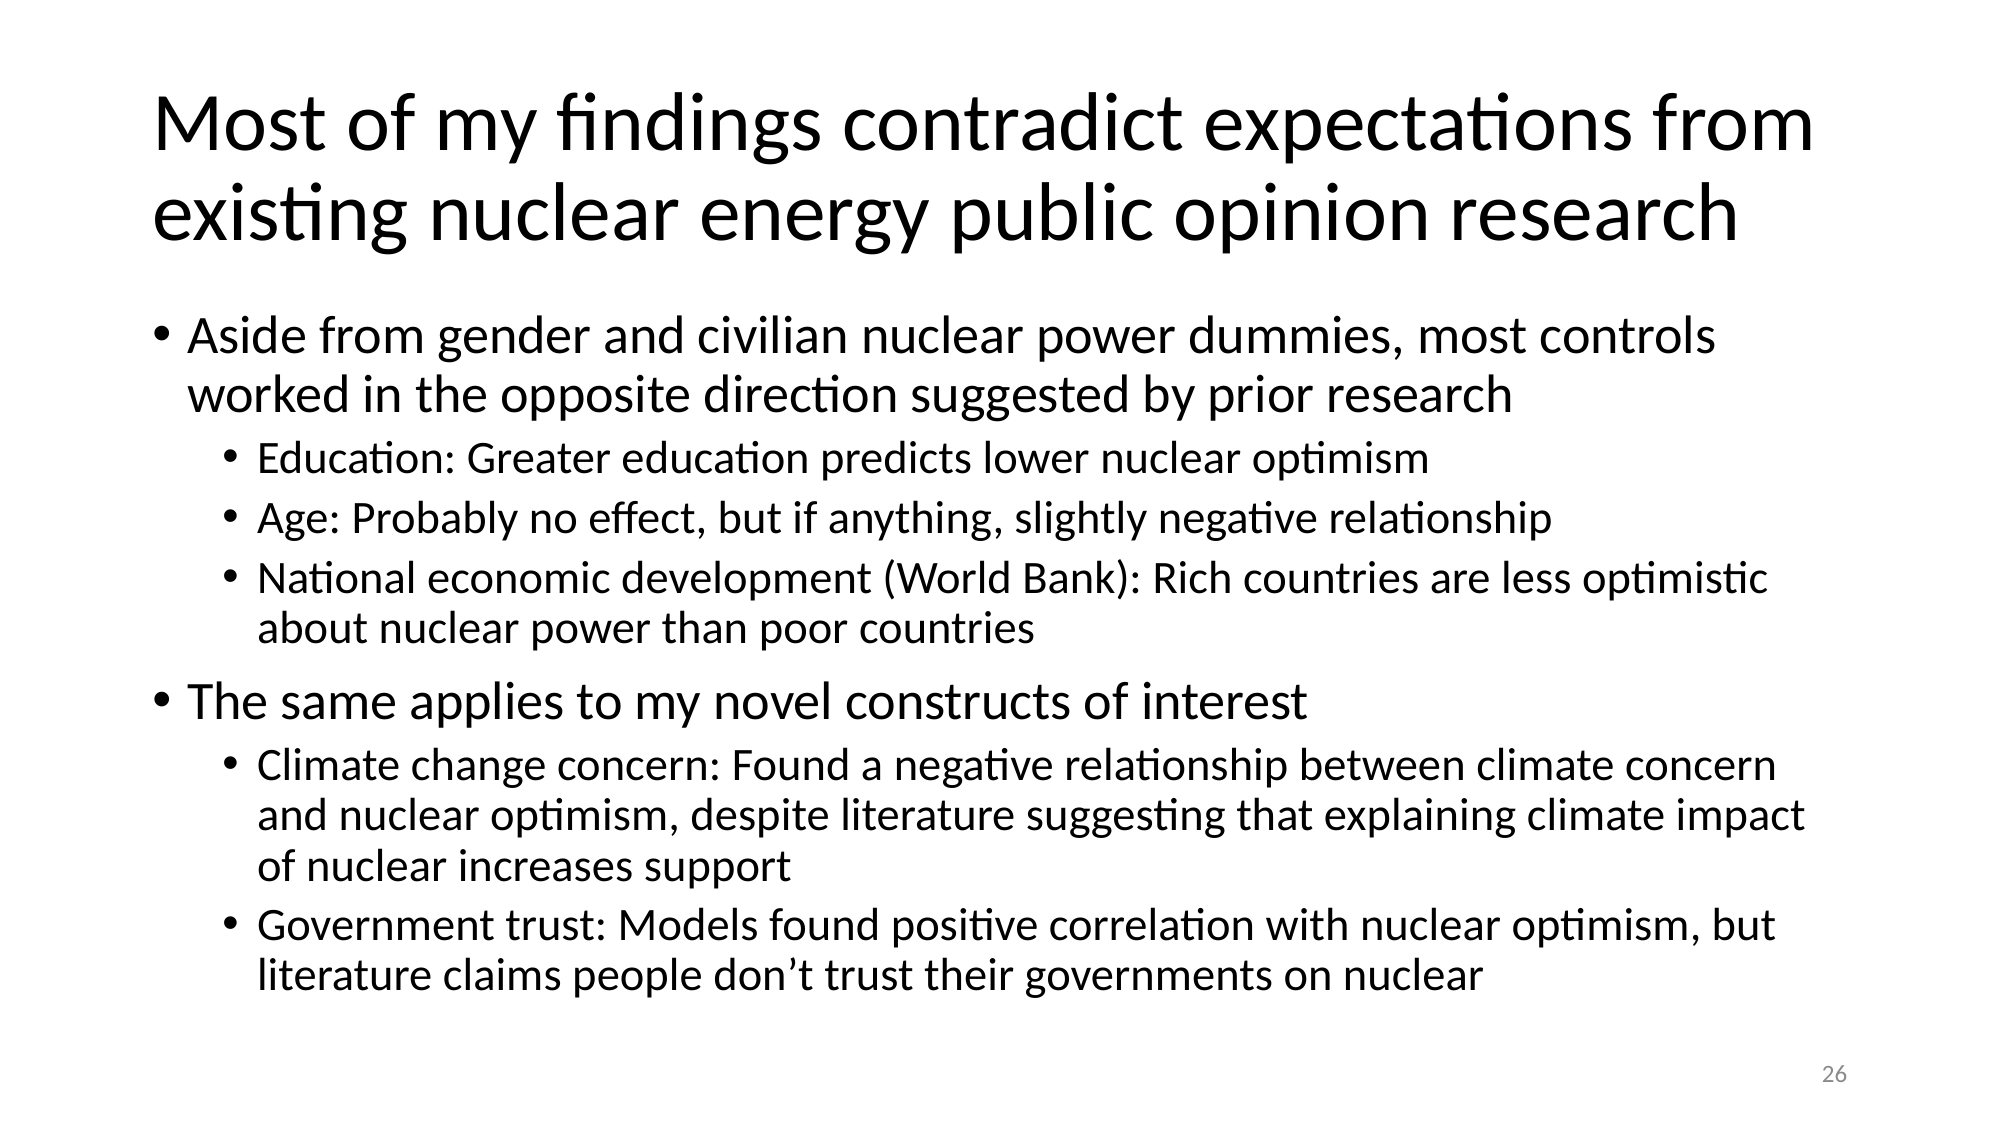

# Most of my findings contradict expectations from existing nuclear energy public opinion research
Aside from gender and civilian nuclear power dummies, most controls worked in the opposite direction suggested by prior research
Education: Greater education predicts lower nuclear optimism
Age: Probably no effect, but if anything, slightly negative relationship
National economic development (World Bank): Rich countries are less optimistic about nuclear power than poor countries
The same applies to my novel constructs of interest
Climate change concern: Found a negative relationship between climate concern and nuclear optimism, despite literature suggesting that explaining climate impact of nuclear increases support
Government trust: Models found positive correlation with nuclear optimism, but literature claims people don’t trust their governments on nuclear
26